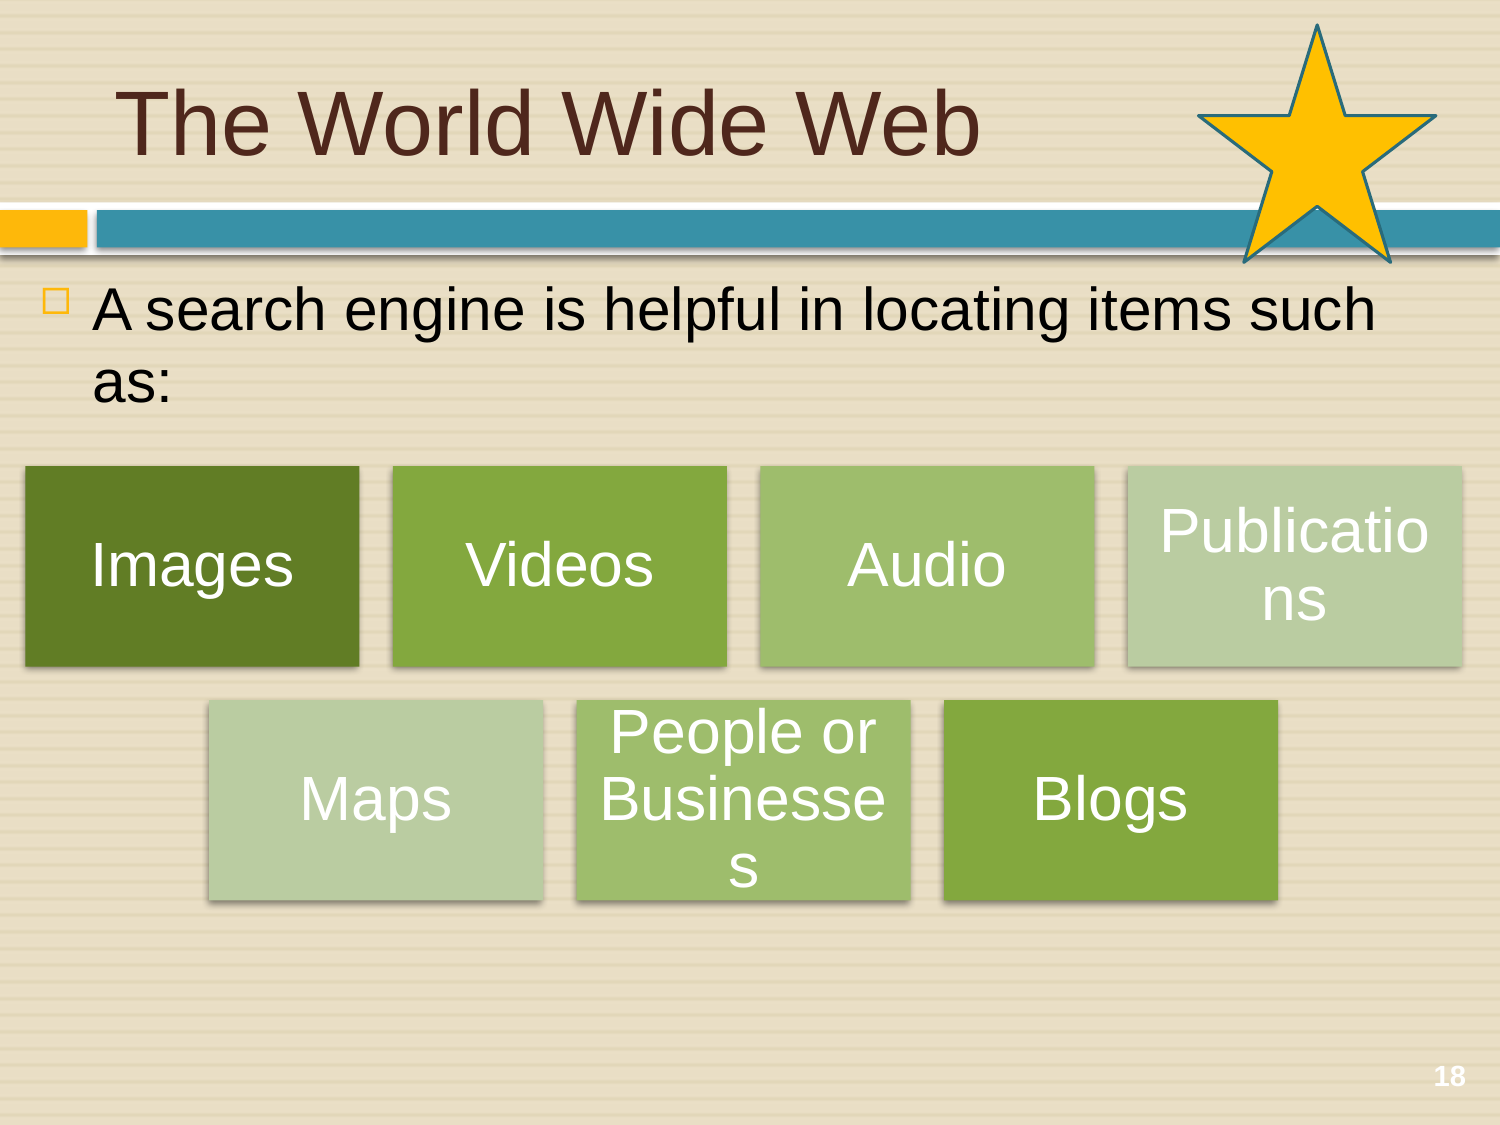

# The World Wide Web
A search engine is helpful in locating items such as:
Images
Videos
Audio
Publications
Maps
People or Businesses
Blogs
18